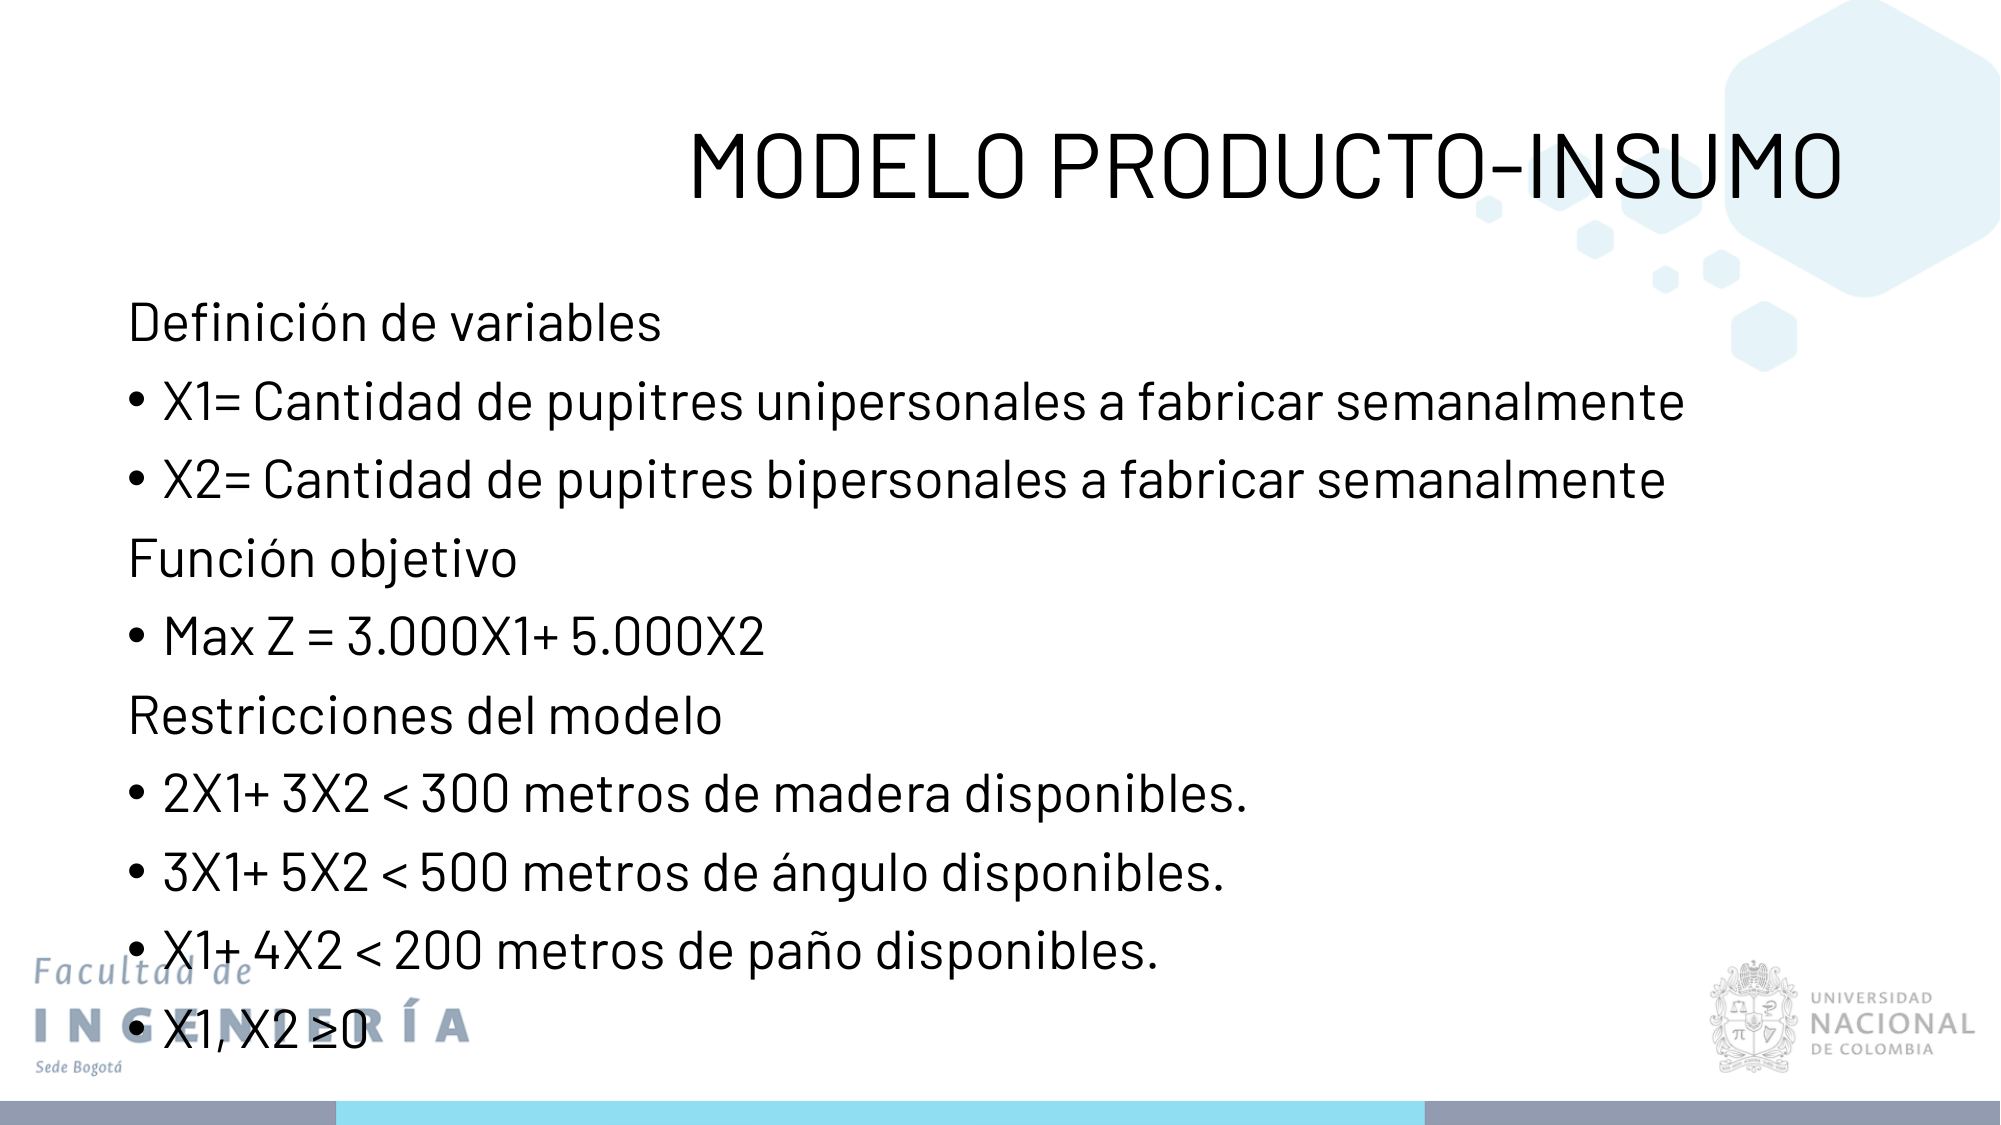

# MODELO PRODUCTO-INSUMO
Definición de variables
X1= Cantidad de pupitres unipersonales a fabricar semanalmente
X2= Cantidad de pupitres bipersonales a fabricar semanalmente
Función objetivo
Max Z = 3.000X1+ 5.000X2
Restricciones del modelo
2X1+ 3X2 < 300 metros de madera disponibles.
3X1+ 5X2 < 500 metros de ángulo disponibles.
X1+ 4X2 < 200 metros de paño disponibles.
X1, X2 ≥0